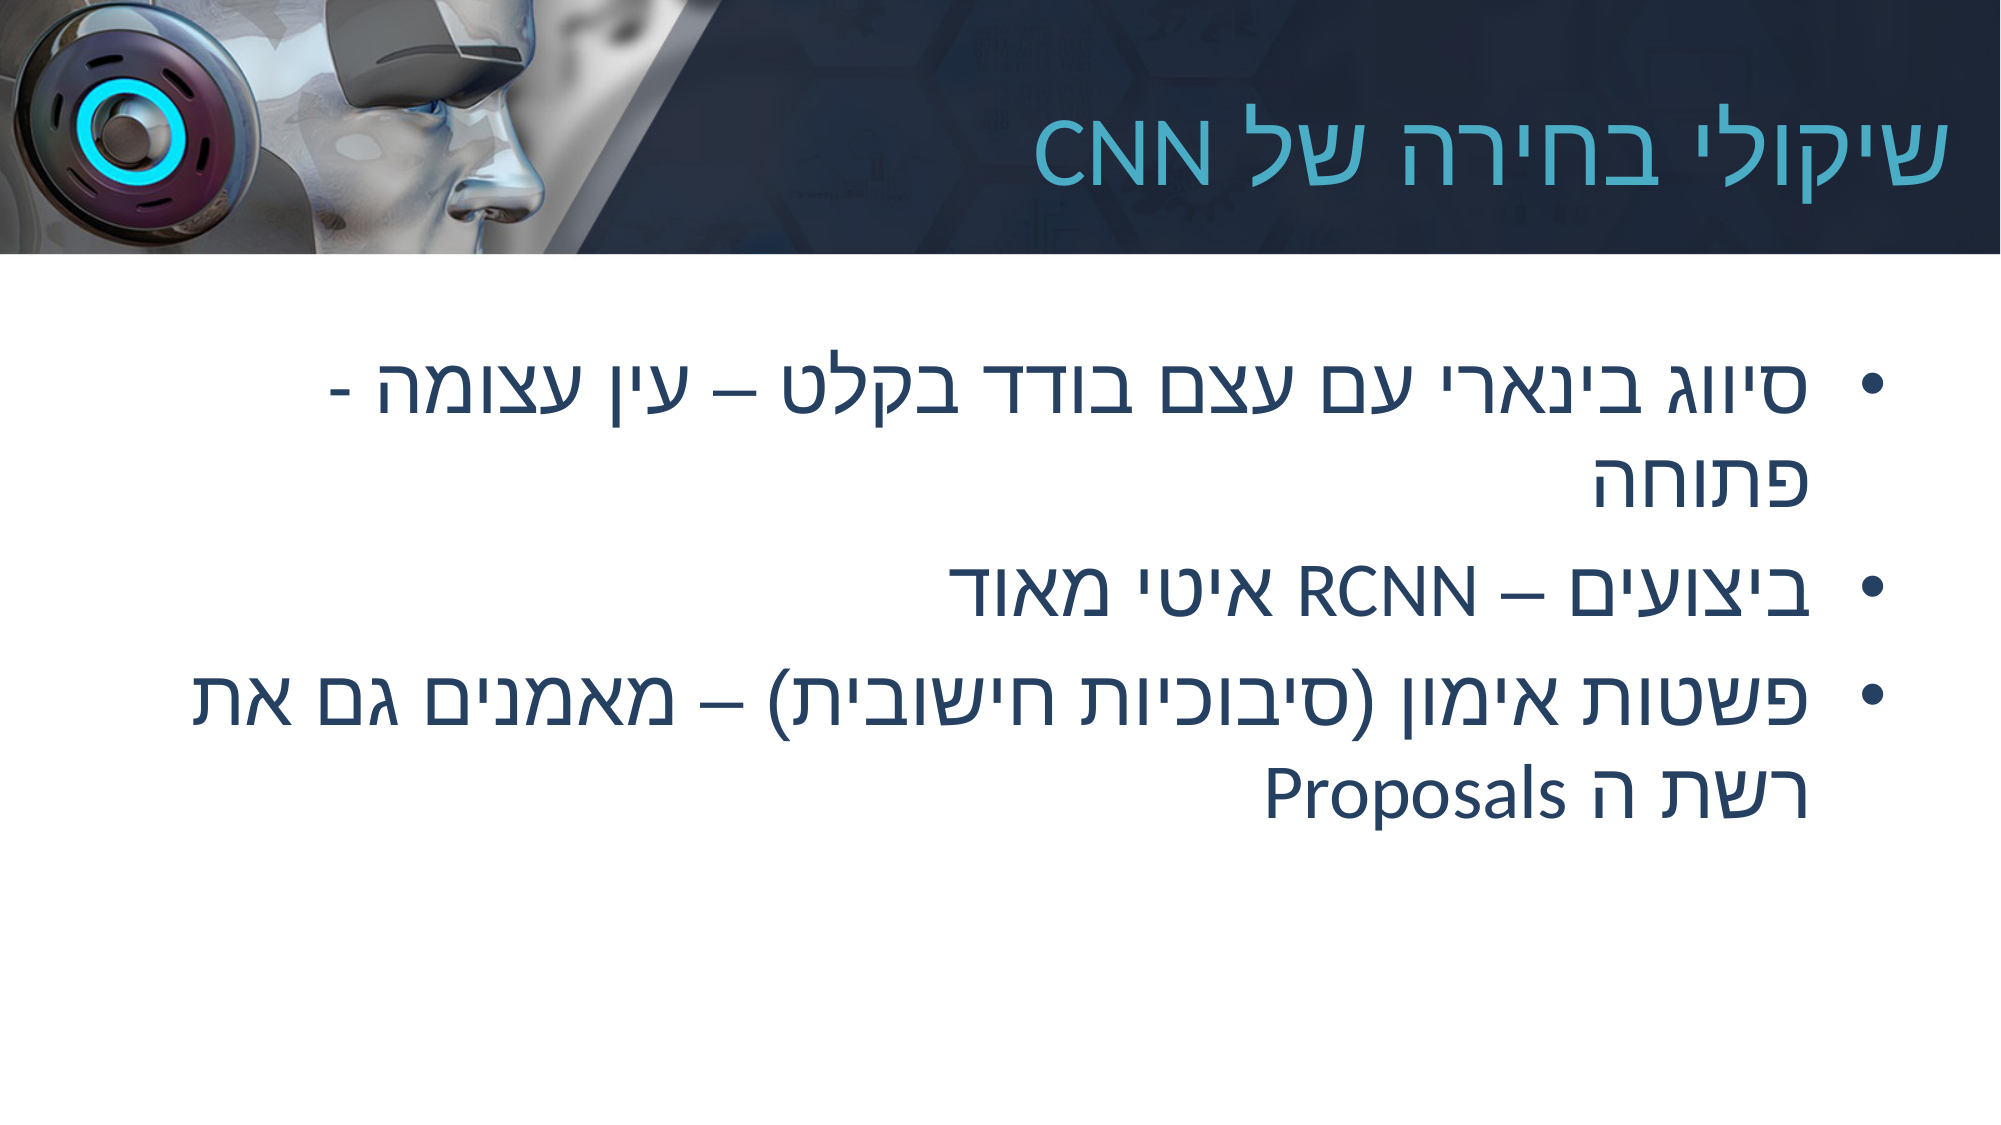

# שיקולי בחירה של CNN
סיווג בינארי עם עצם בודד בקלט – עין עצומה - פתוחה
ביצועים – RCNN איטי מאוד
פשטות אימון (סיבוכיות חישובית) – מאמנים גם את רשת ה Proposals